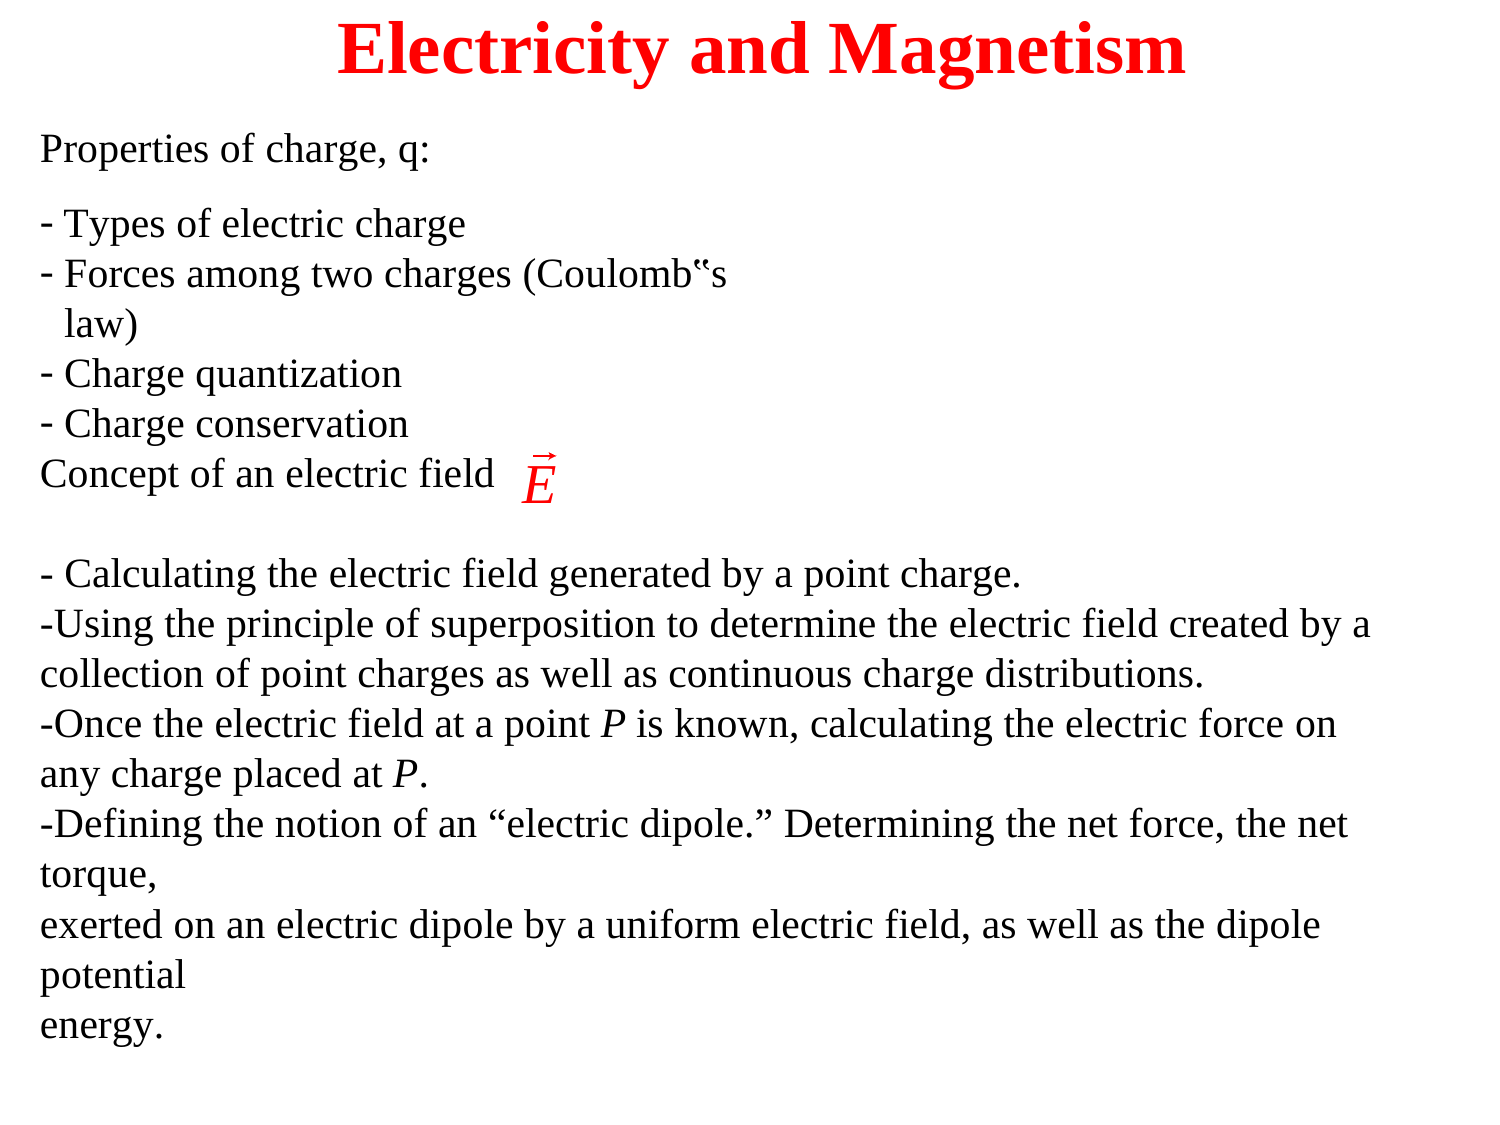

# Electricity and Magnetism
Properties of charge, q:

Types of electric charge
Forces among two charges (Coulomb‟s law)
Charge quantization
Charge conservation

Concept of an electric field
E
- Calculating the electric field generated by a point charge.
-Using the principle of superposition to determine the electric field created by a
collection of point charges as well as continuous charge distributions.
-Once the electric field at a point P is known, calculating the electric force on any charge placed at P.
-Defining the notion of an “electric dipole.” Determining the net force, the net torque,
exerted on an electric dipole by a uniform electric field, as well as the dipole potential
energy.